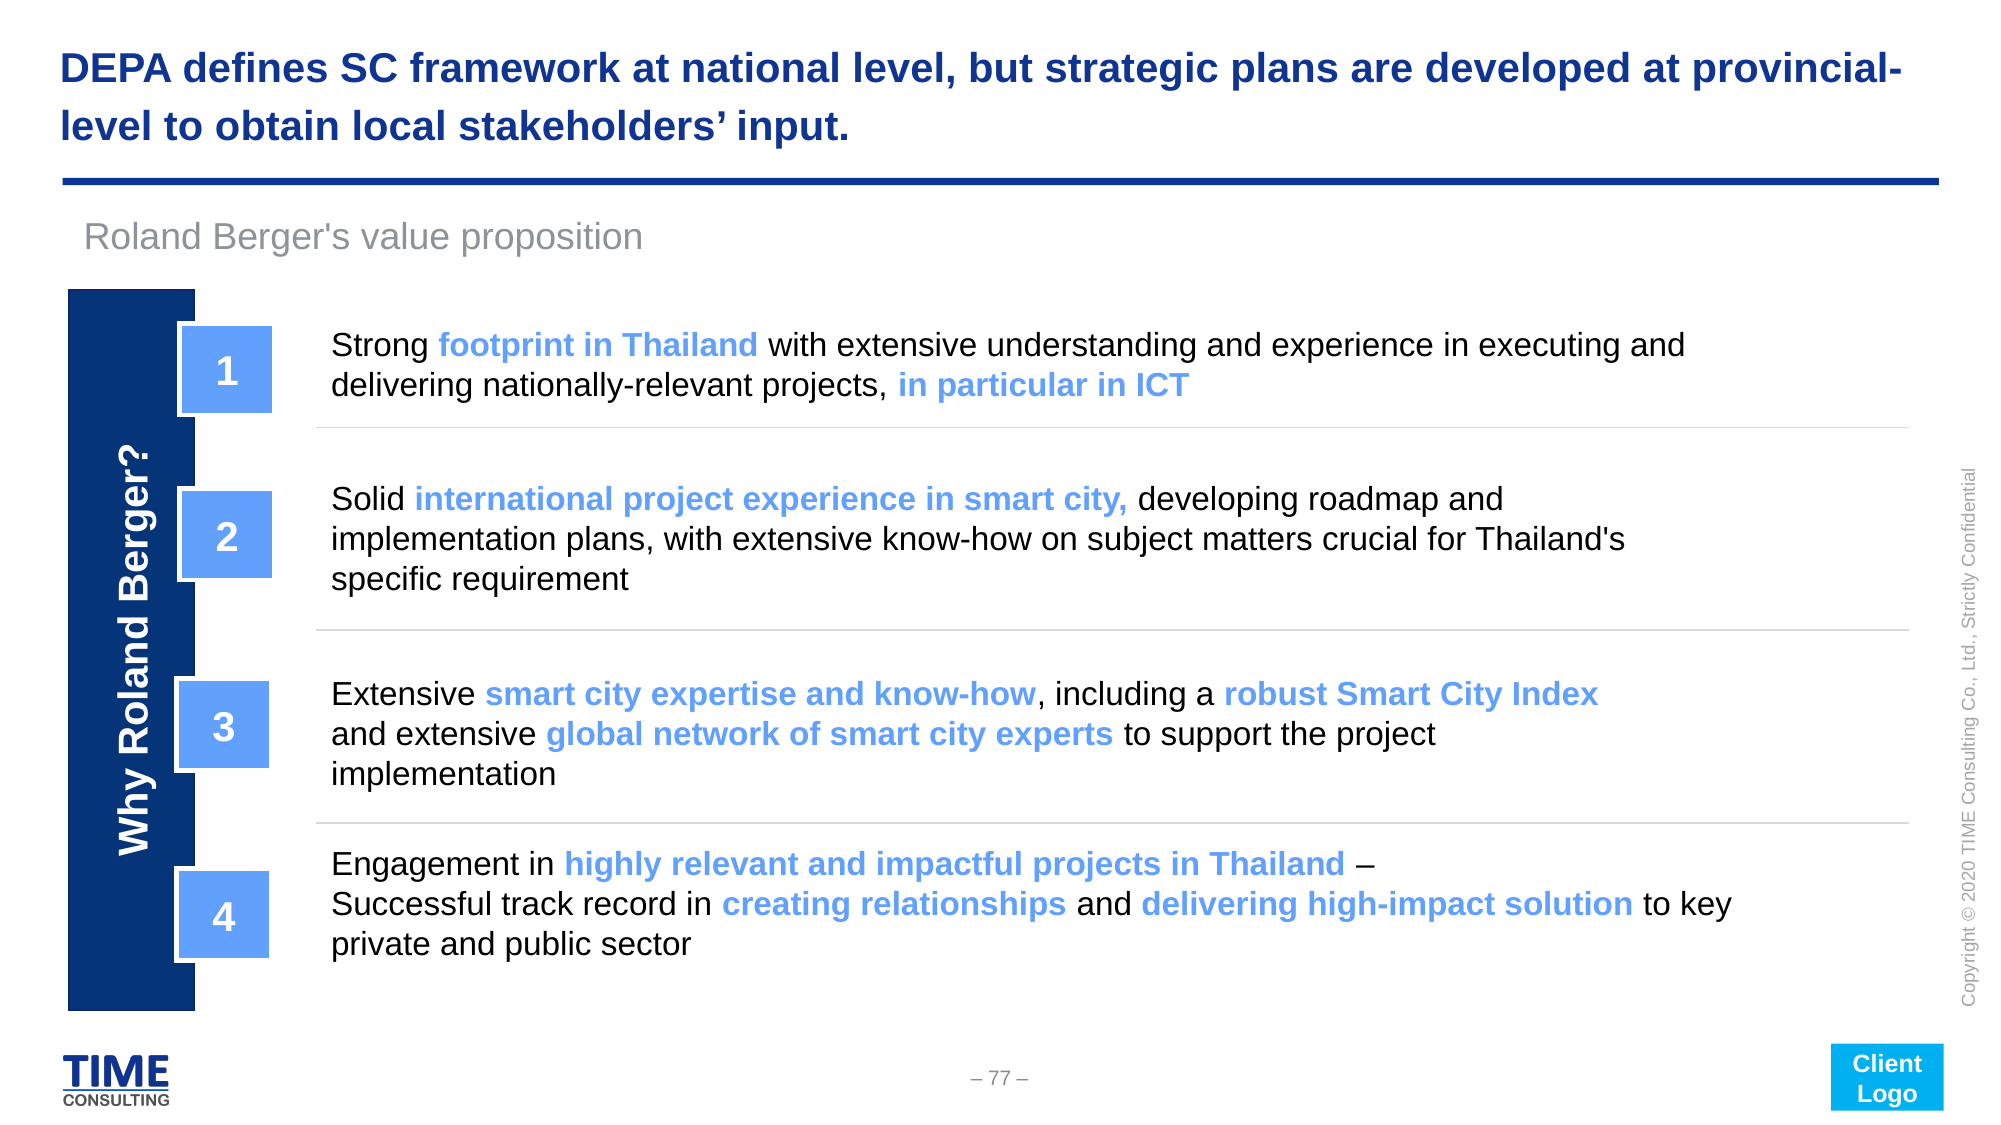

# DEPA defines SC framework at national level, but strategic plans are developed at provincial-level to obtain local stakeholders’ input.
Roland Berger's value proposition

Strong footprint in Thailand with extensive understanding and experience in executing and delivering nationally-relevant projects, in particular in ICT
1
Solid international project experience in smart city, developing roadmap and implementation plans, with extensive know-how on subject matters crucial for Thailand's specific requirement
2
Why Roland Berger?
Extensive smart city expertise and know-how, including a robust Smart City Index and extensive global network of smart city experts to support the project implementation
3
Engagement in highly relevant and impactful projects in Thailand –
Successful track record in creating relationships and delivering high-impact solution to key private and public sector
4
Client Logo